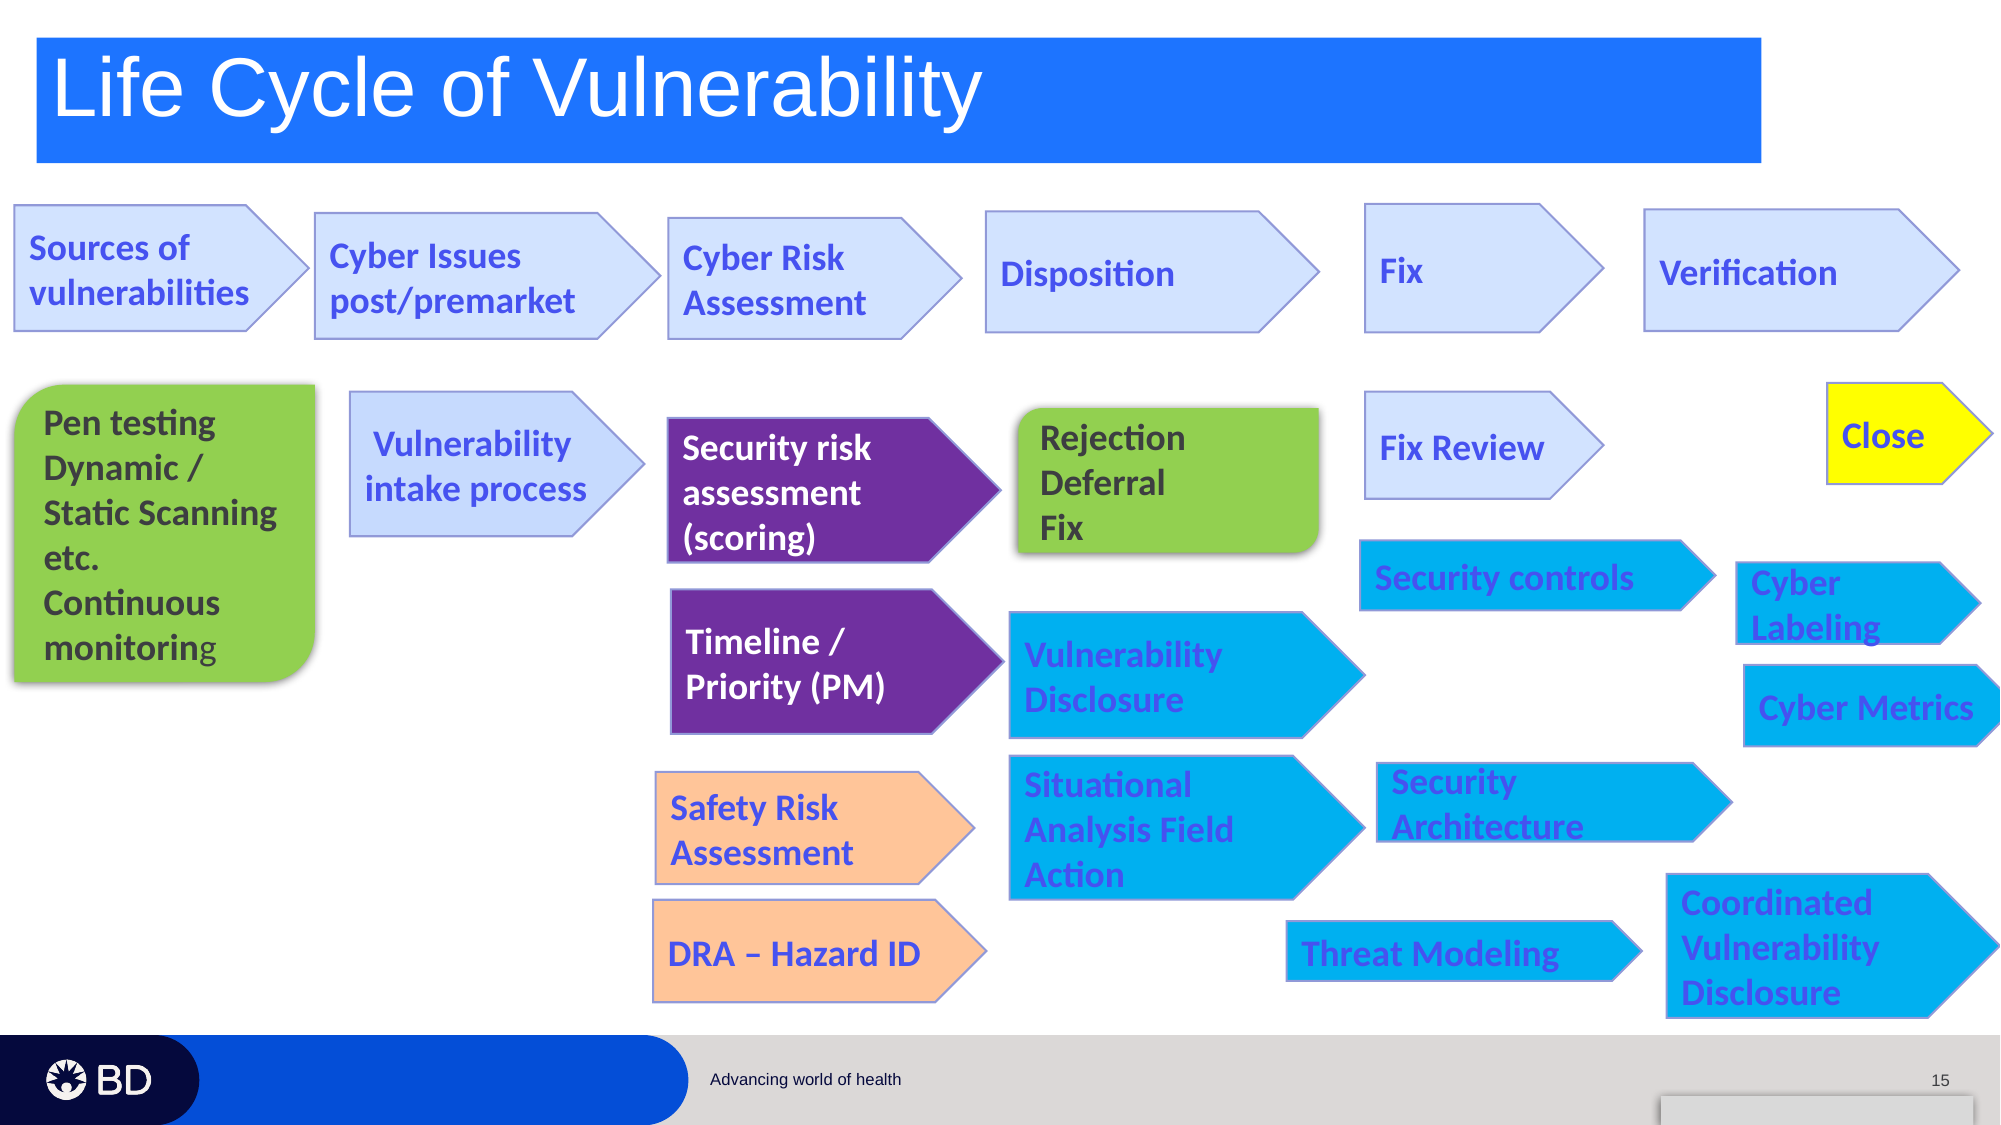

# Life Cycle of Vulnerability
Fix
Sources of vulnerabilities
Verification
Disposition
Cyber Issues post/premarket
Cyber Risk Assessment
Close
Pen testing
Dynamic / Static Scanning etc.
Continuous
monitoring
 Vulnerability intake process
Fix Review
Rejection
Deferral
Fix
Security risk assessment (scoring)
Security controls
Cyber Labeling
Timeline / Priority (PM)
Vulnerability Disclosure
Cyber Metrics
Situational Analysis Field Action
Security Architecture
Safety Risk Assessment
Coordinated Vulnerability Disclosure
DRA – Hazard ID
Threat Modeling

Advancing world of health